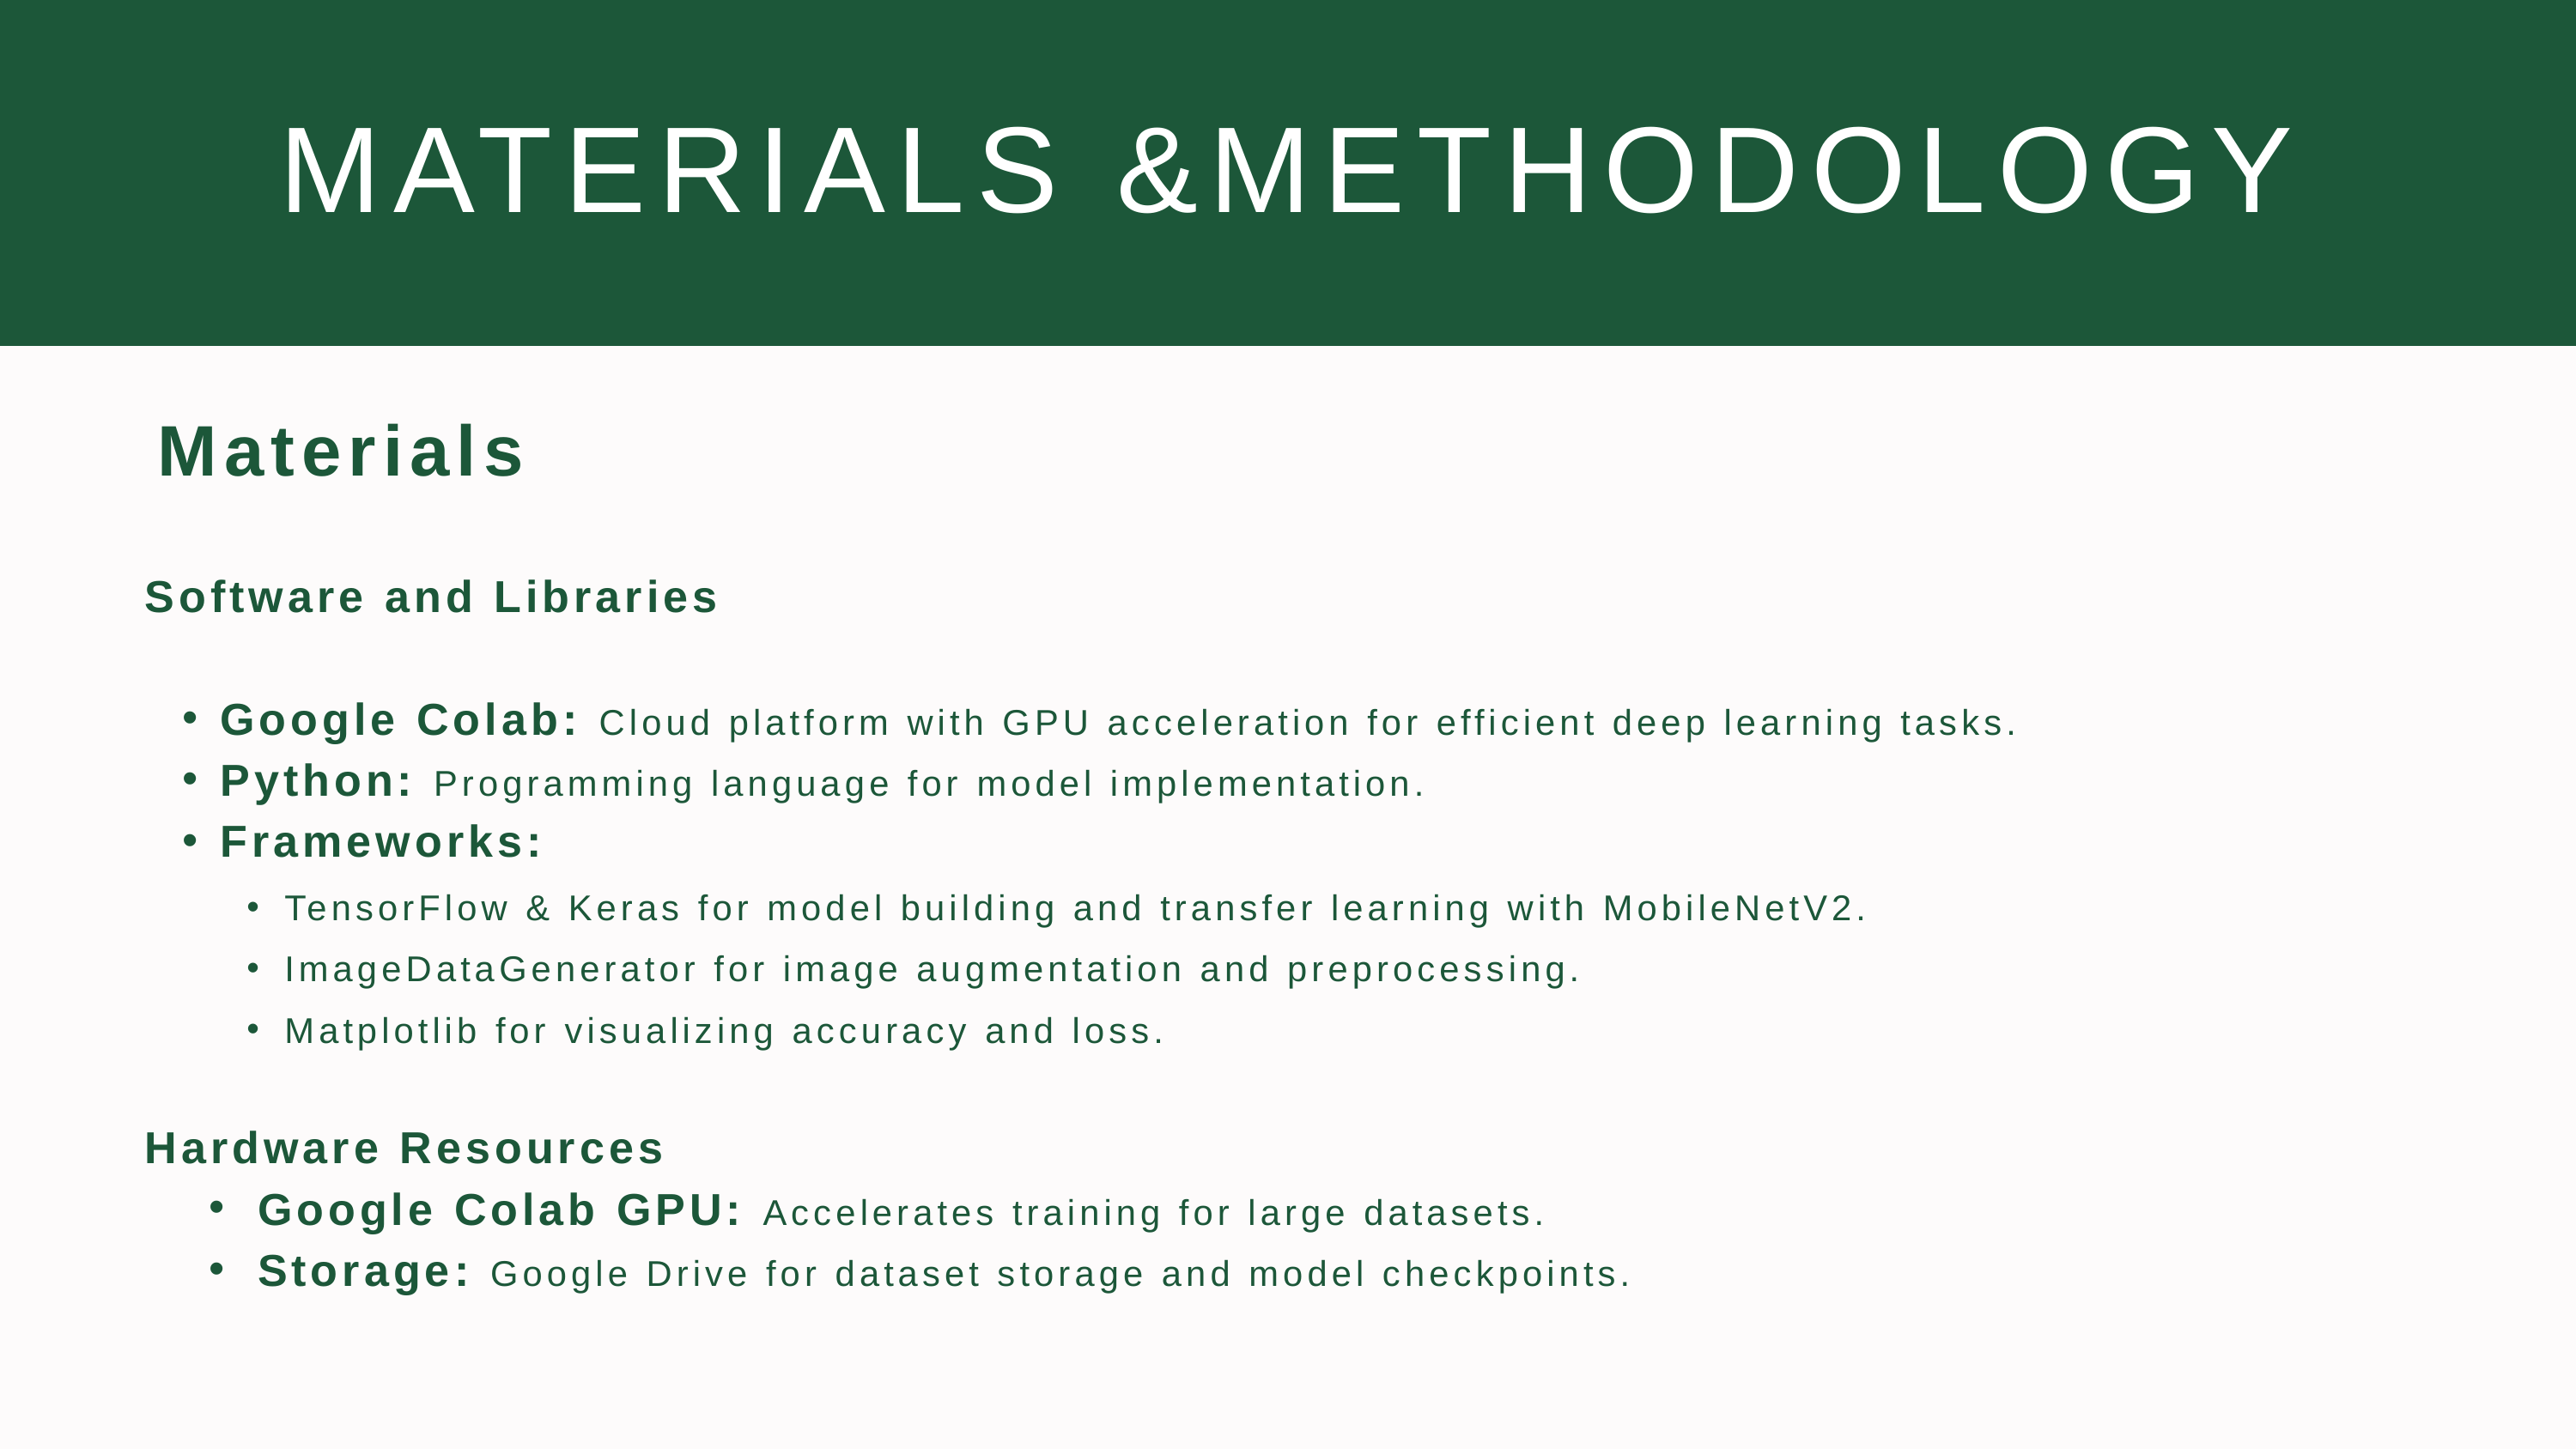

MATERIALS &METHODOLOGY
Materials

Software and Libraries

Google Colab: Cloud platform with GPU acceleration for efficient deep learning tasks.
Python: Programming language for model implementation.
Frameworks:
TensorFlow & Keras for model building and transfer learning with MobileNetV2.
ImageDataGenerator for image augmentation and preprocessing.
Matplotlib for visualizing accuracy and loss.

Hardware Resources
Google Colab GPU: Accelerates training for large datasets.
Storage: Google Drive for dataset storage and model checkpoints.